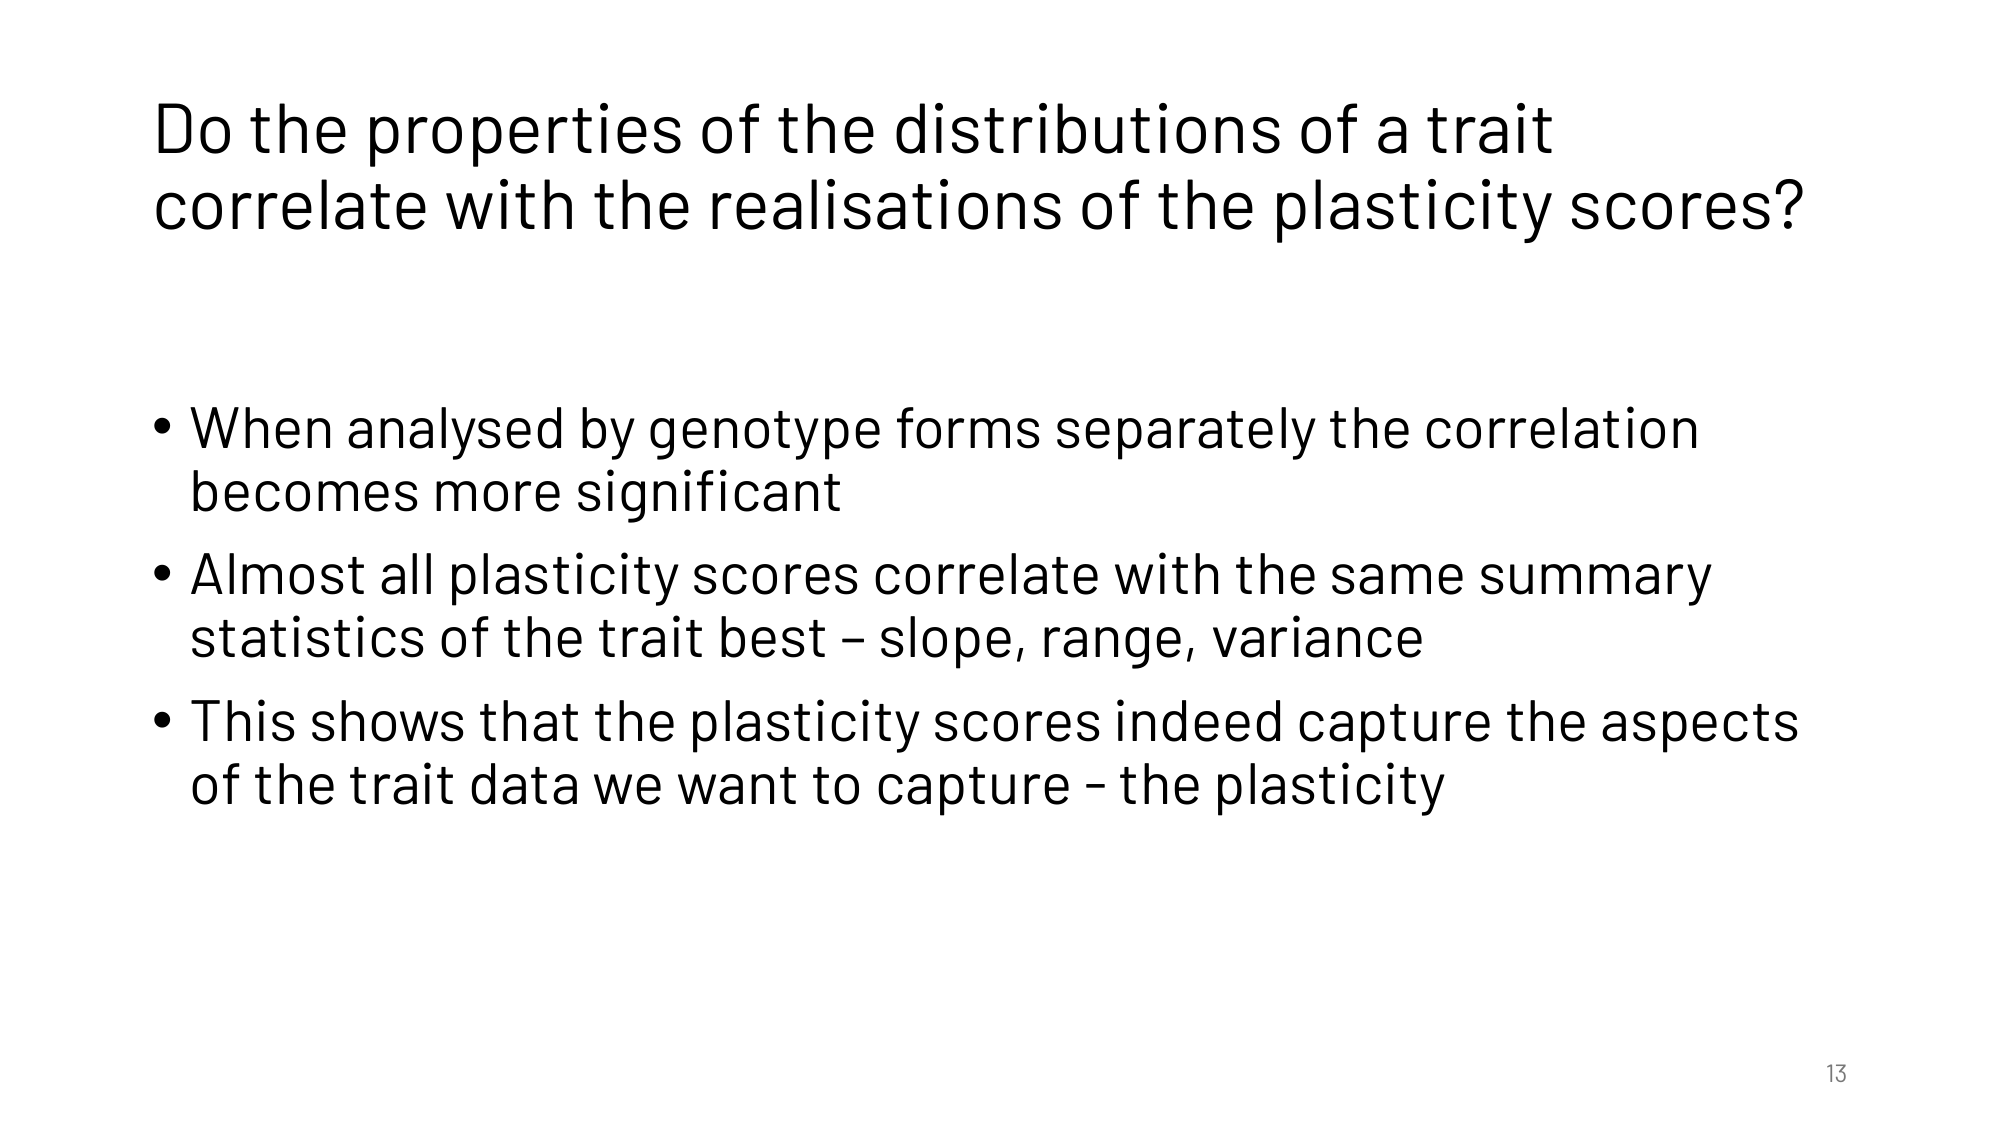

# Do the properties of the distributions of a trait correlate with the realisations of the plasticity scores?

When analysed by genotype forms separately the correlation becomes more significant
Almost all plasticity scores correlate with the same summary statistics of the trait best – slope, range, variance
This shows that the plasticity scores indeed capture the aspects of the trait data we want to capture - the plasticity

13